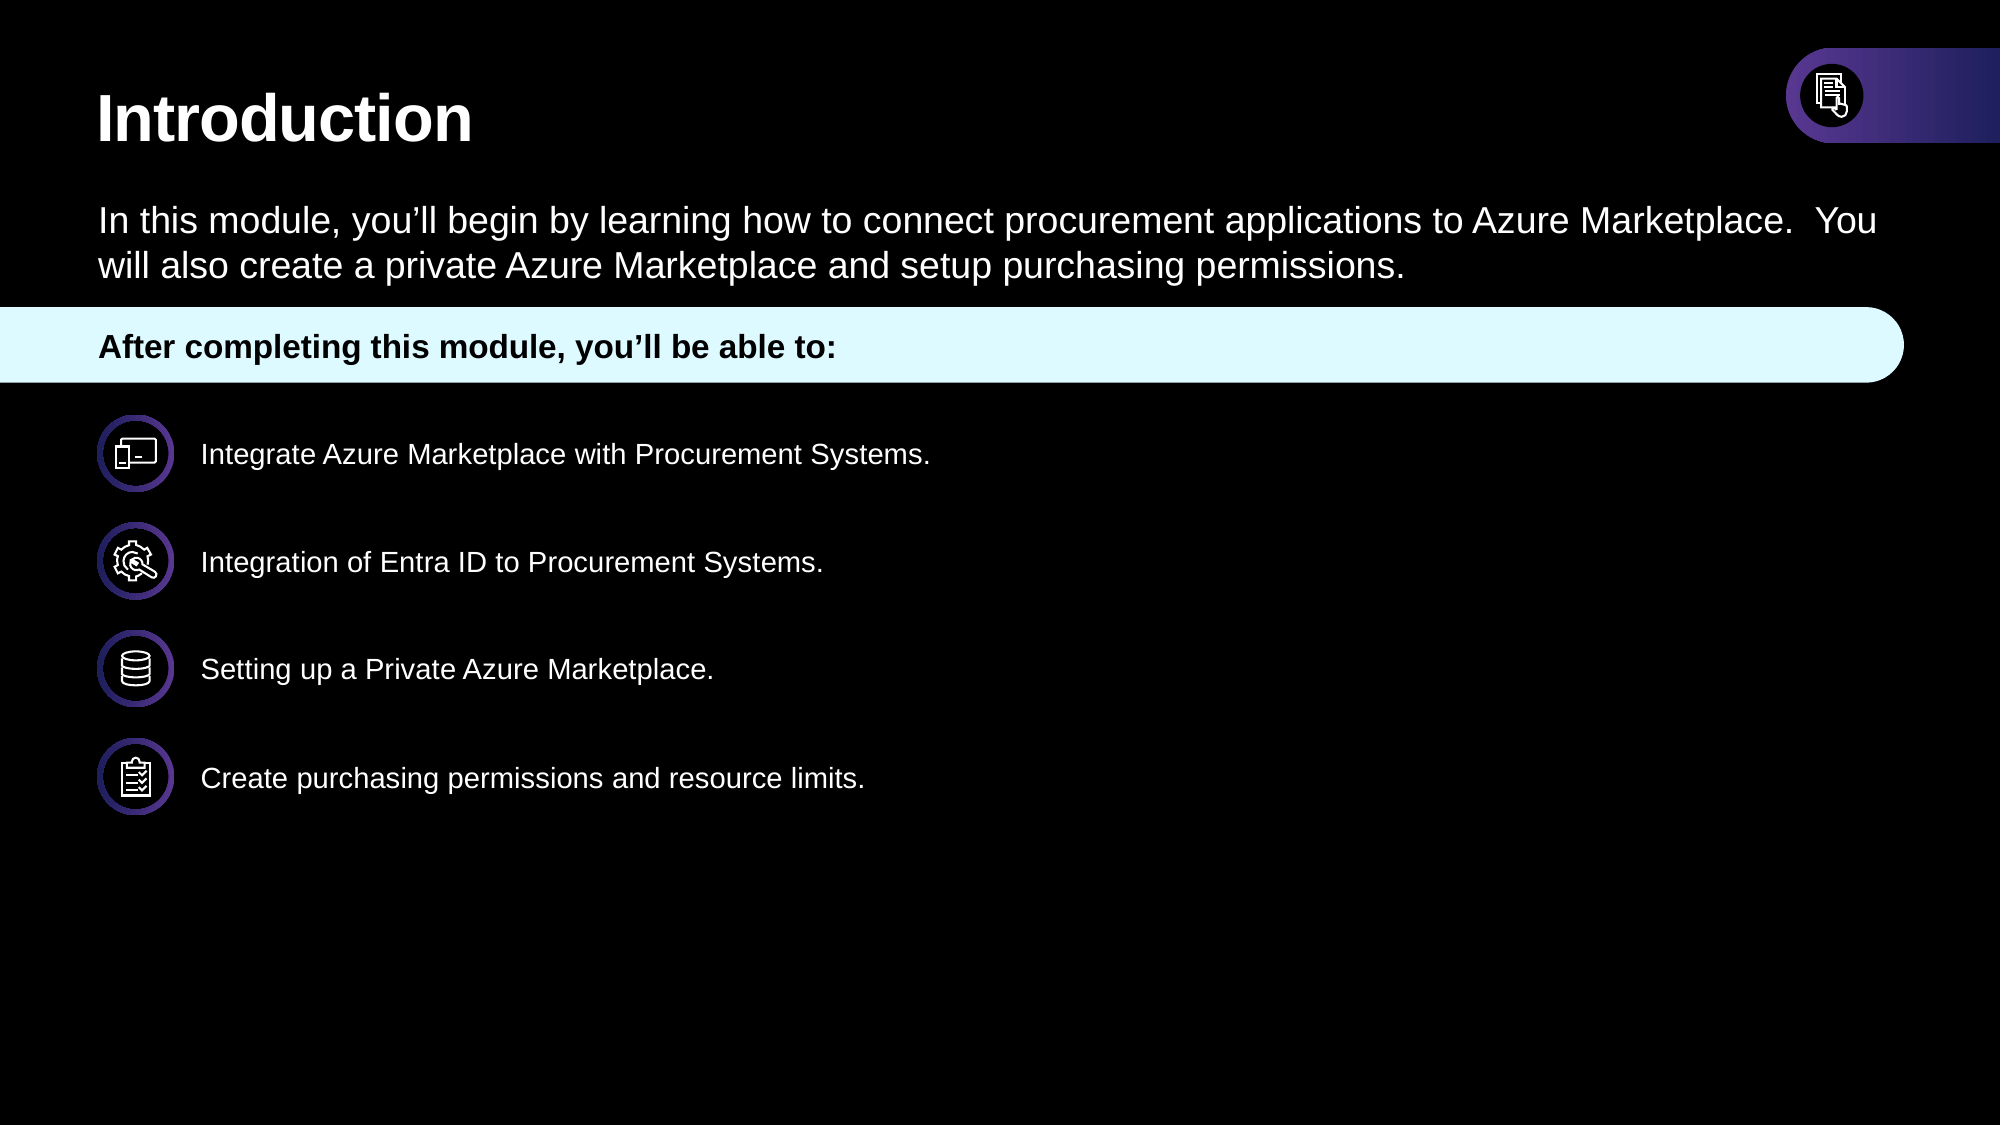

# Introduction
In this module, you’ll begin by learning how to connect procurement applications to Azure Marketplace.  You will also create a private Azure Marketplace and setup purchasing permissions.
After completing this module, you’ll be able to:

Integrate Azure Marketplace with Procurement Systems.

Integration of Entra ID to Procurement Systems.

Setting up a Private Azure Marketplace.

Create purchasing permissions and resource limits.